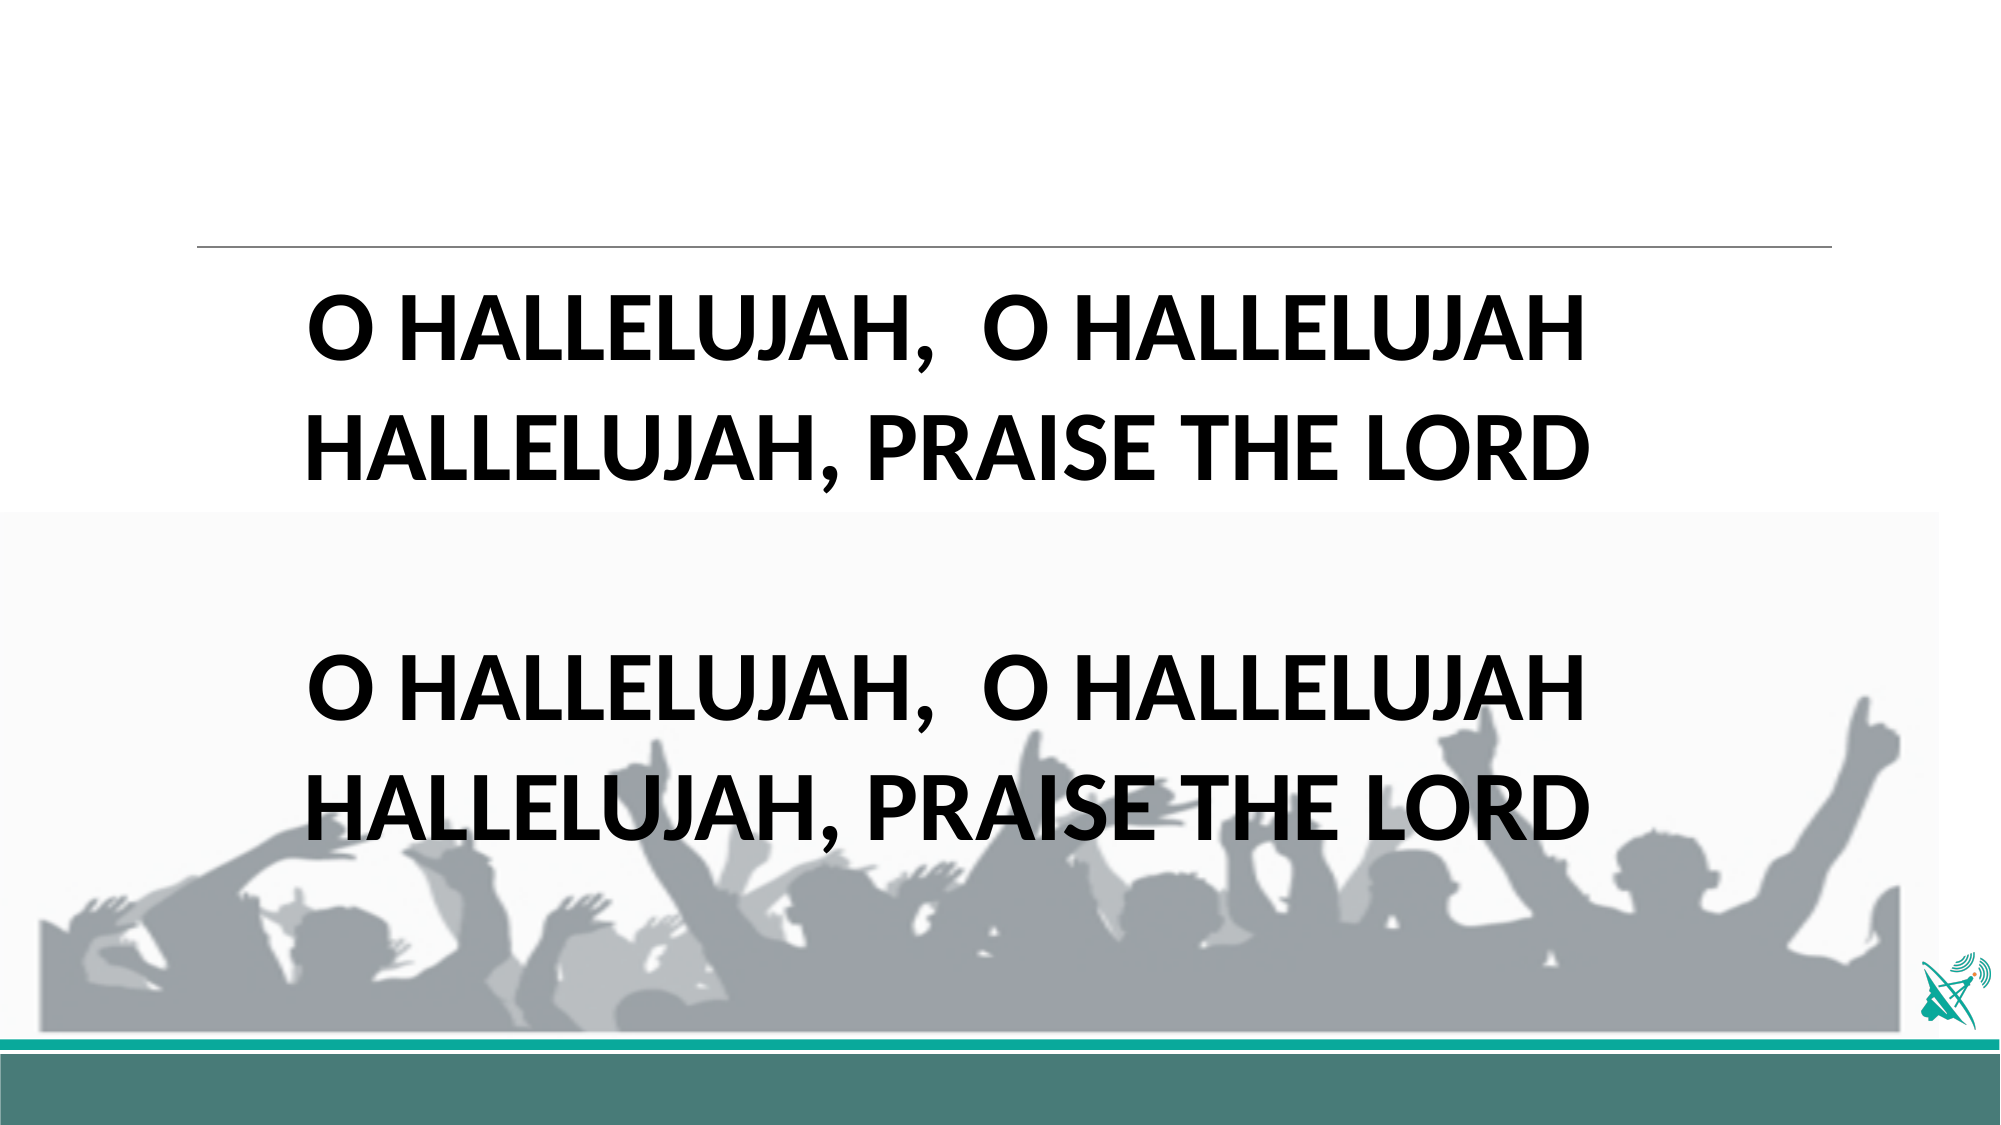

O HALLELUJAH,  O HALLELUJAH
HALLELUJAH, PRAISE THE LORD

O HALLELUJAH,  O HALLELUJAH
HALLELUJAH, PRAISE THE LORD